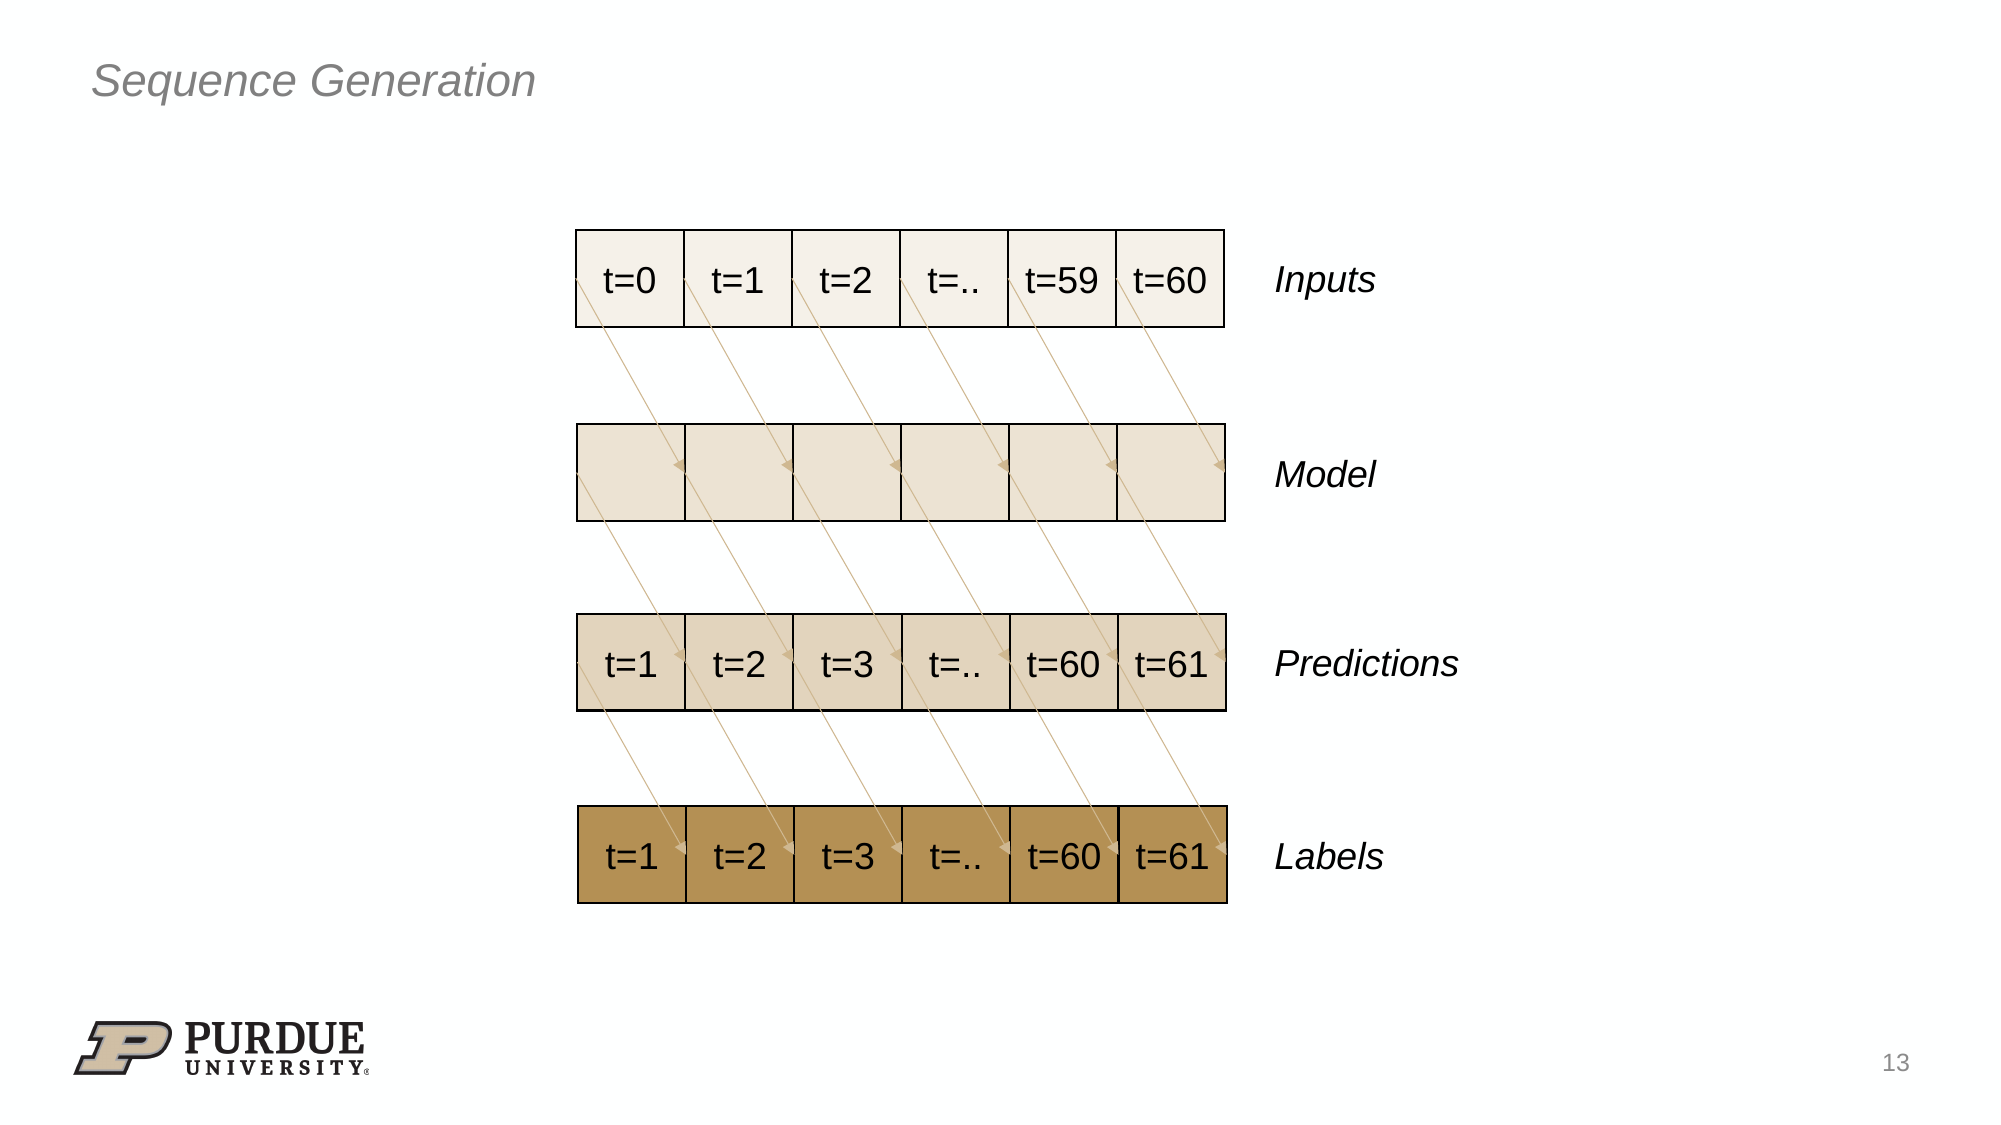

# Sequence Generation
t=2
t=..
t=59
t=60
t=1
t=0
Inputs

Model
t=3
t=..
t=60
t=61
t=2
t=1
Predictions
t=3
t=..
t=60
t=61
t=2
t=1
Labels
13